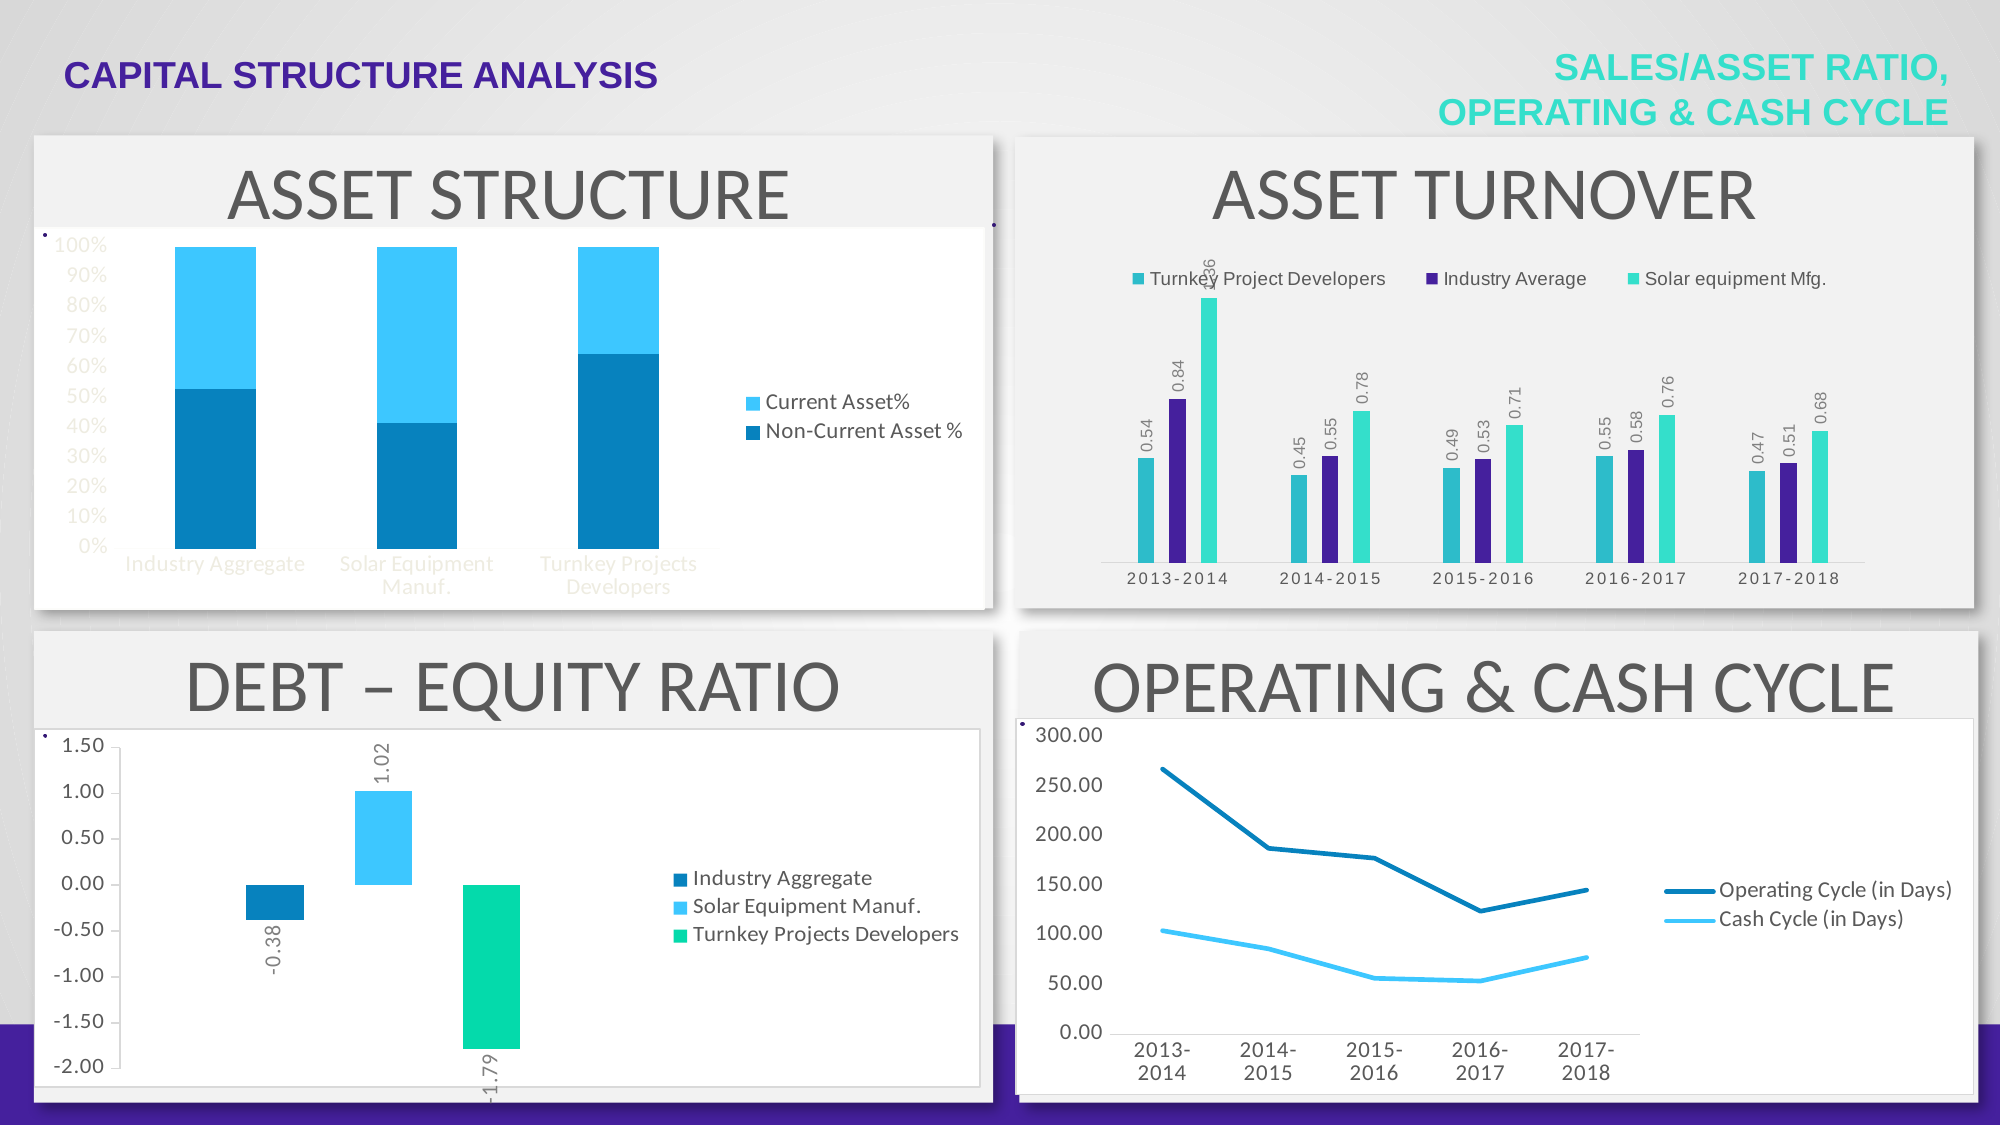

SALES/ASSET RATIO, OPERATING & CASH CYCLE
CAPITAL STRUCTURE ANALYSIS

ASSET TURNOVER
ASSET STRUCTURE

### Chart

| Category | Turnkey Project Developers | Industry Average | Solar equipment Mfg. |
|---|---|---|---|
| 2013-2014 | 0.536022303559343 | 0.8434760308577816 | 1.3617987658706656 |
| 2014-2015 | 0.44822113625952076 | 0.5467632104742344 | 0.7819960873075067 |
| 2015-2016 | 0.4884435893496194 | 0.5308489535712838 | 0.7059665561857692 |
| 2016-2017 | 0.5474255128995509 | 0.5815837587834607 | 0.7611379443632356 |
| 2017-2018 | 0.4710108664238364 | 0.5110513162700817 | 0.6788545951838473 |

### Chart

| Category | Non-Current Asset % | Current Asset% |
|---|---|---|
| Industry Aggregate | 0.5305436160414116 | 0.4693413477560194 |
| Solar Equipment Manuf. | 0.4163219504472936 | 0.5834479771475685 |
| Turnkey Projects Developers | 0.6447652816355298 | 0.3552347183644701 |
DEBT – EQUITY RATIO
OPERATING & CASH CYCLE

### Chart

| Category | Operating Cycle (in Days) | Cash Cycle (in Days) |
|---|---|---|
| 2013-2014 | 268.03003203486975 | 104.71918685446472 |
| 2014-2015 | 187.96735111805407 | 86.37840749620688 |
| 2015-2016 | 177.9903745066527 | 56.62261411997412 |
| 2016-2017 | 124.36185351145997 | 53.84255100209332 |
| 2017-2018 | 145.78409172101857 | 77.6327682571512 |

### Chart

| Category | Industry Aggregate | Solar Equipment Manuf. | Turnkey Projects Developers |
|---|---|---|---|
| Debt / Equity Ratio | -0.3844702296318413 | 1.0210390485081633 | -1.7899795077718461 |